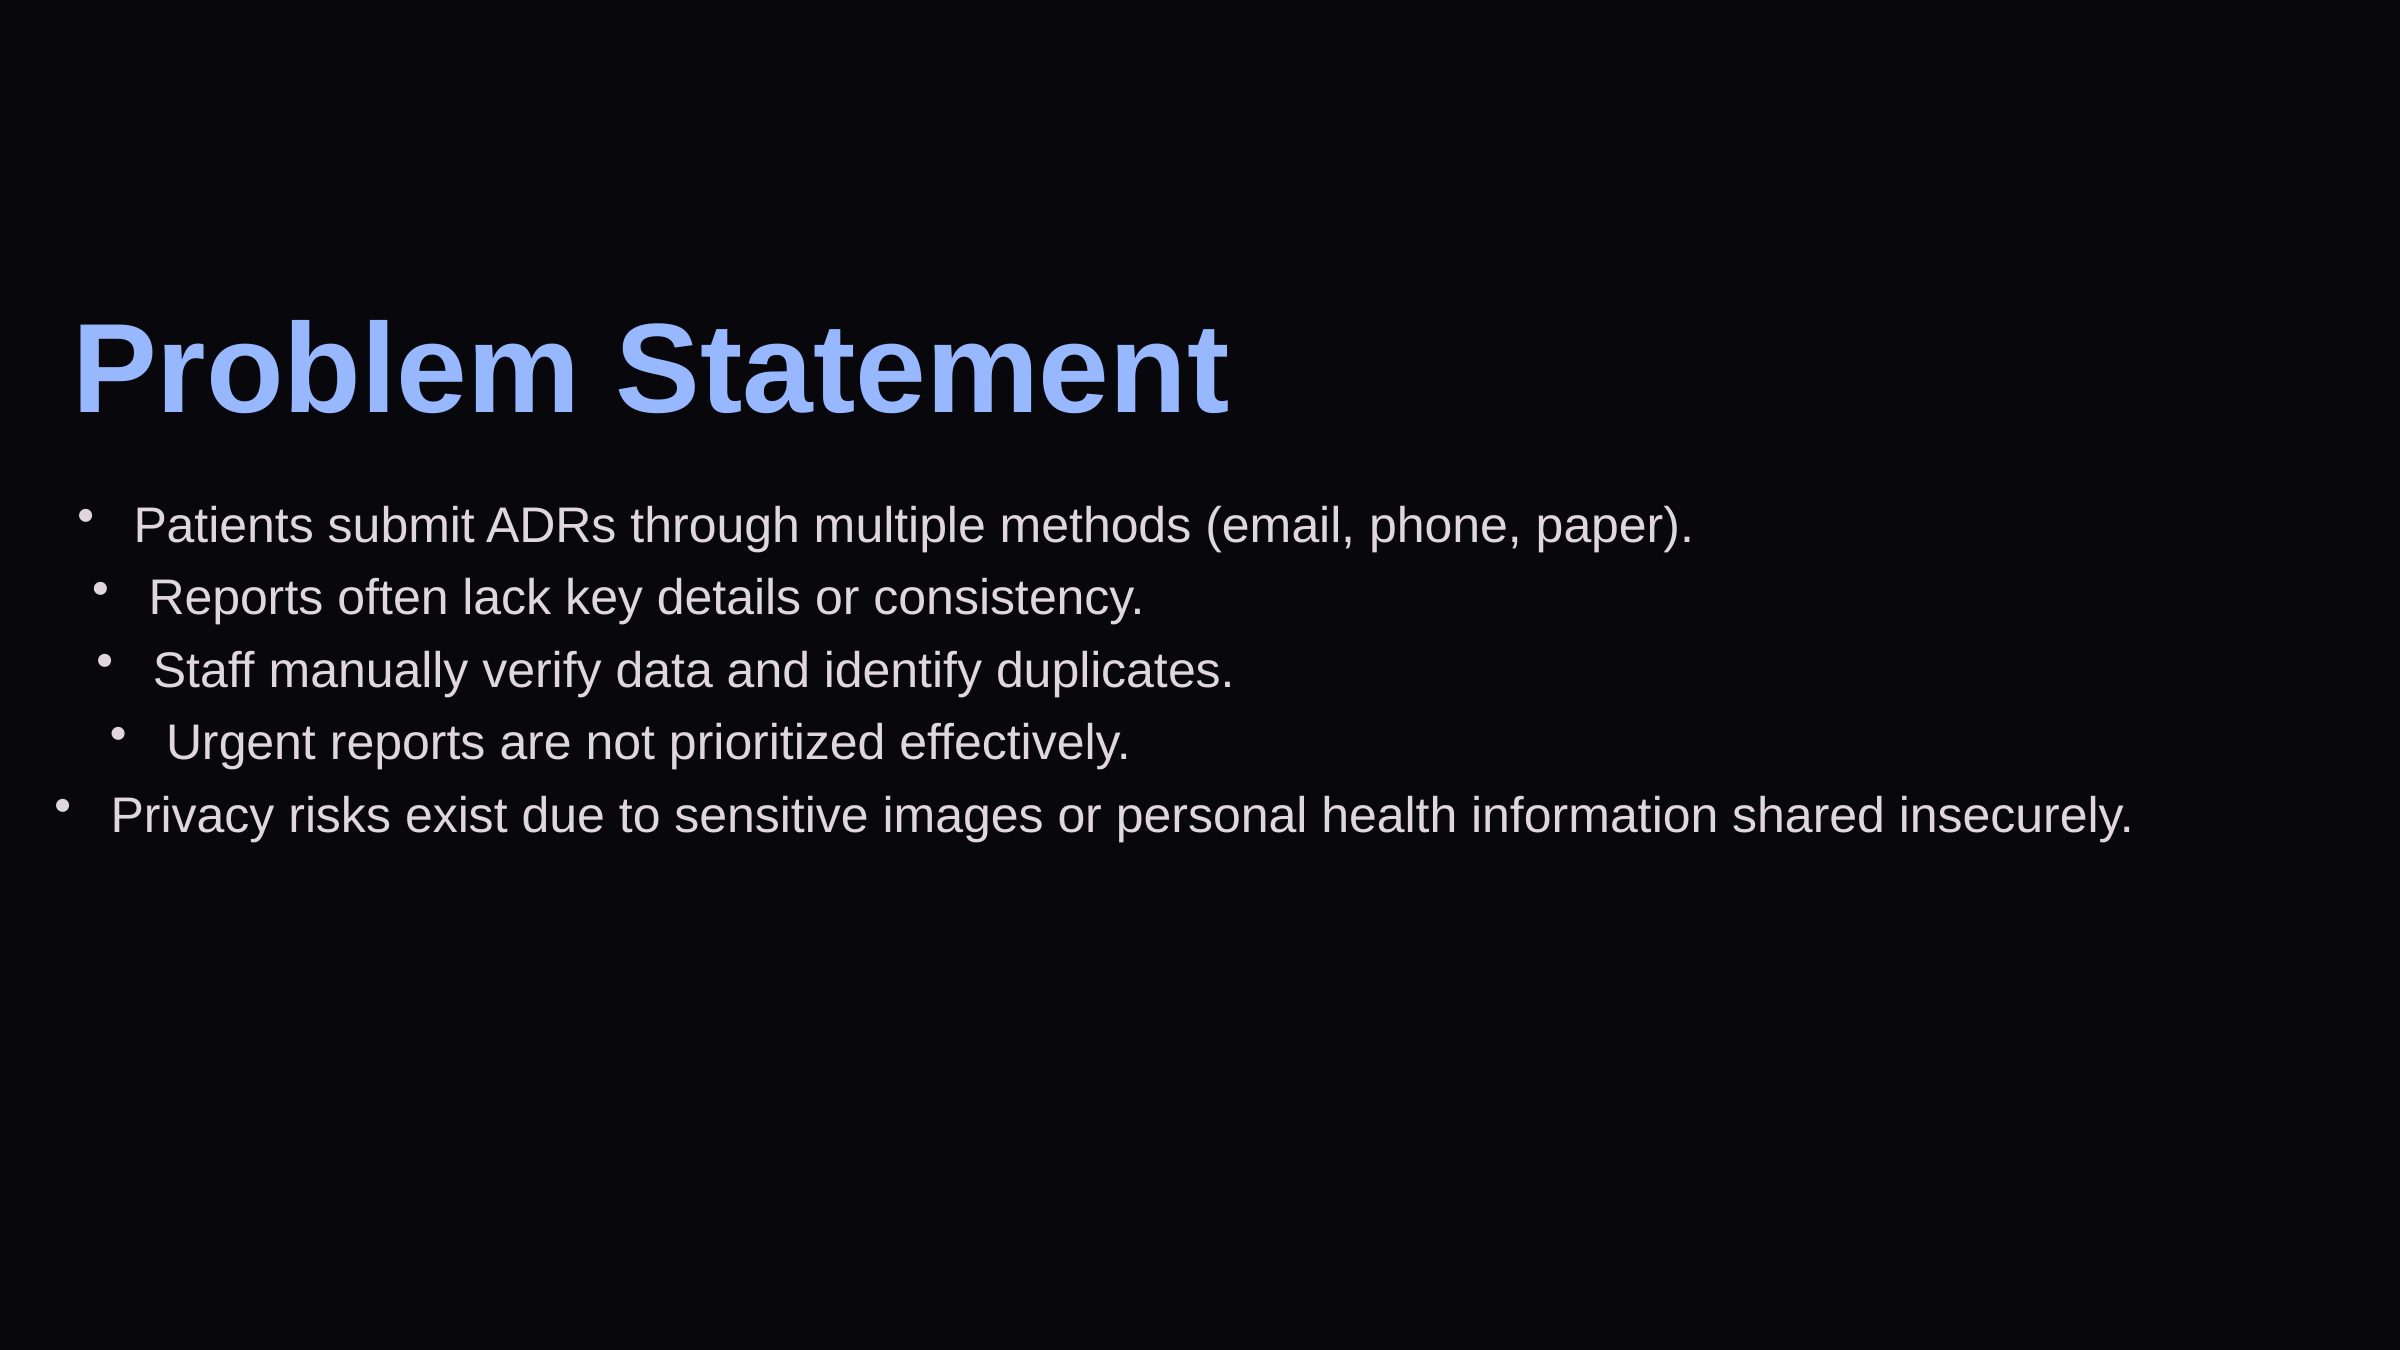

Problem Statement
Patients submit ADRs through multiple methods (email, phone, paper).
Reports often lack key details or consistency.
Staff manually verify data and identify duplicates.
Urgent reports are not prioritized effectively.
Privacy risks exist due to sensitive images or personal health information shared insecurely.